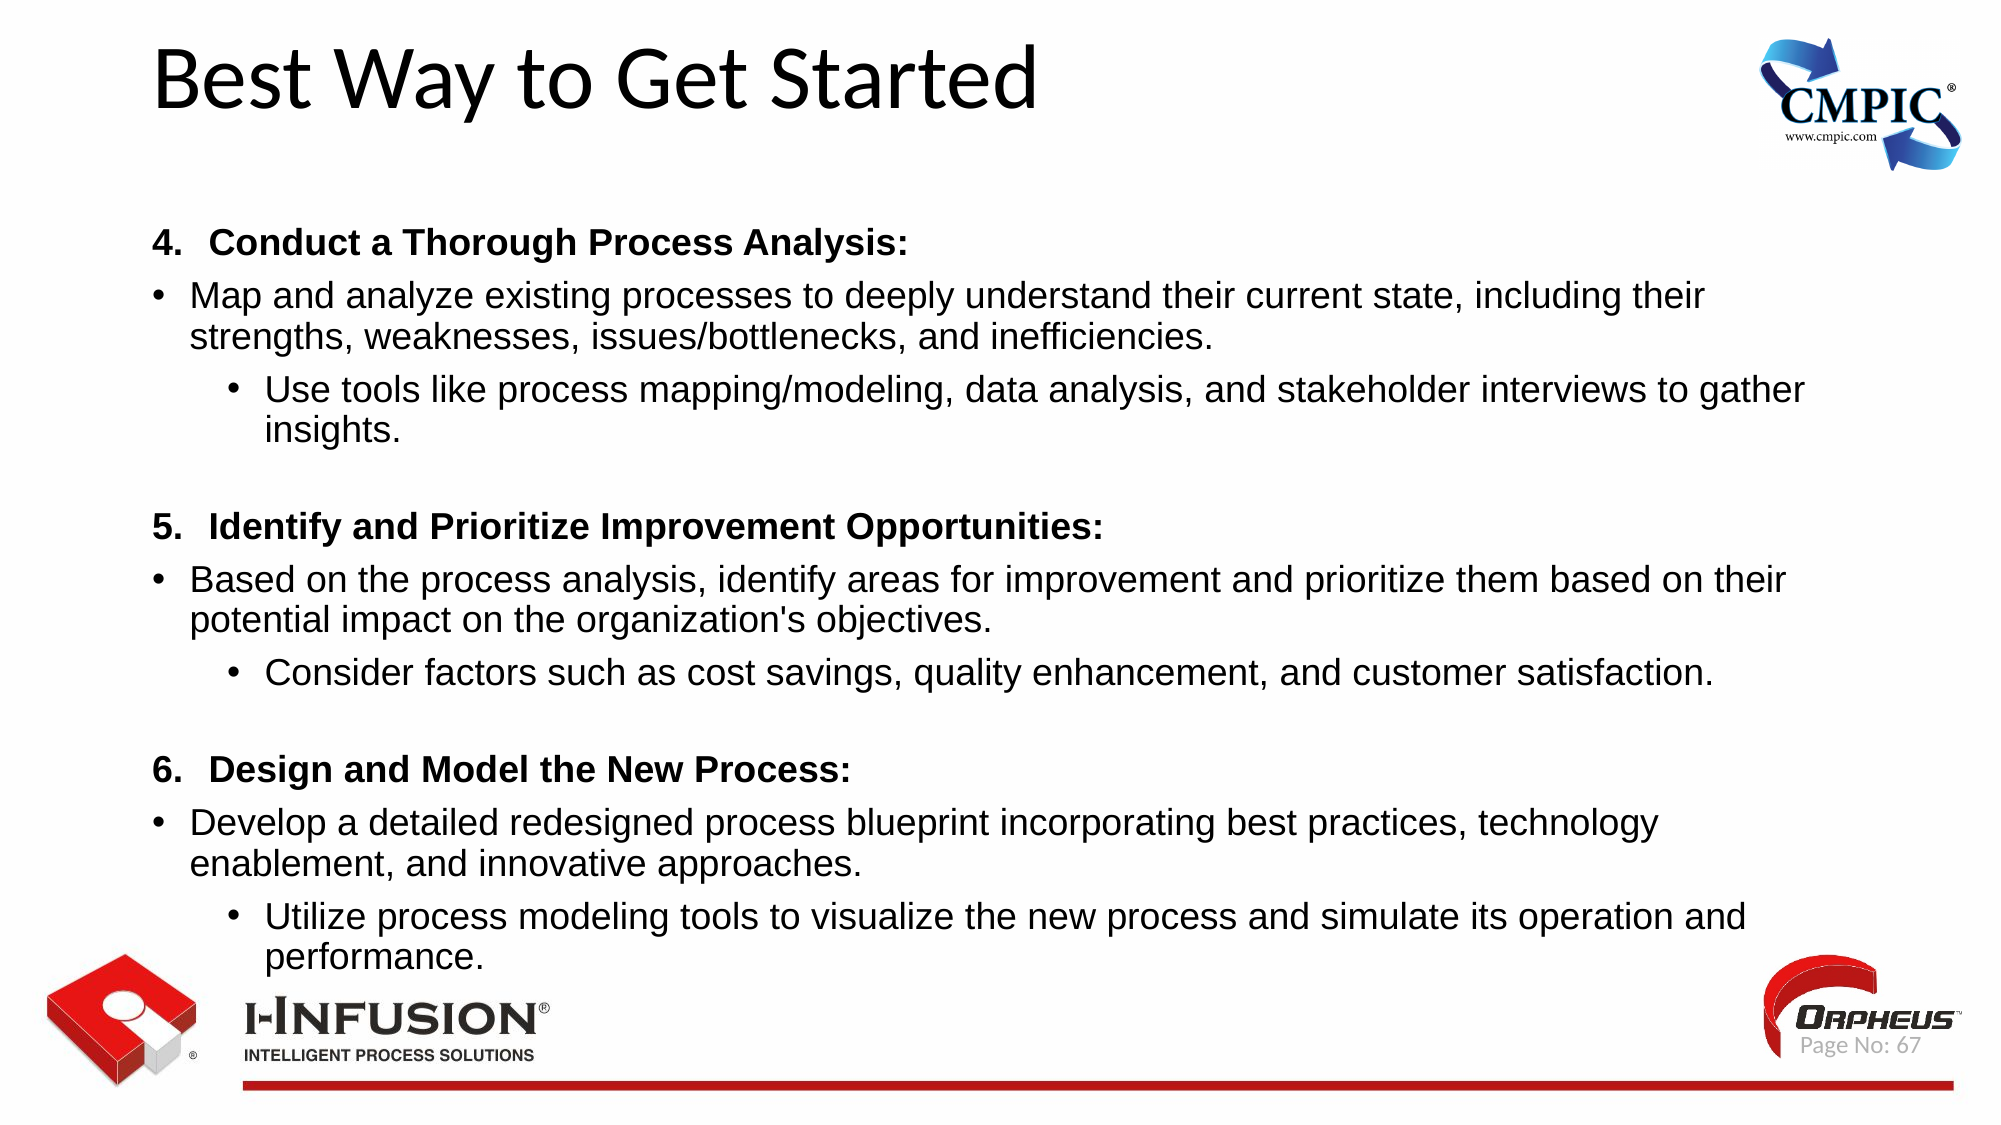

Best Way to Get Started
Conduct a Thorough Process Analysis:
Map and analyze existing processes to deeply understand their current state, including their strengths, weaknesses, issues/bottlenecks, and inefficiencies.
Use tools like process mapping/modeling, data analysis, and stakeholder interviews to gather insights.

Identify and Prioritize Improvement Opportunities:
Based on the process analysis, identify areas for improvement and prioritize them based on their potential impact on the organization's objectives.
Consider factors such as cost savings, quality enhancement, and customer satisfaction.

Design and Model the New Process:
Develop a detailed redesigned process blueprint incorporating best practices, technology enablement, and innovative approaches.
Utilize process modeling tools to visualize the new process and simulate its operation and performance.

 Page No: 67